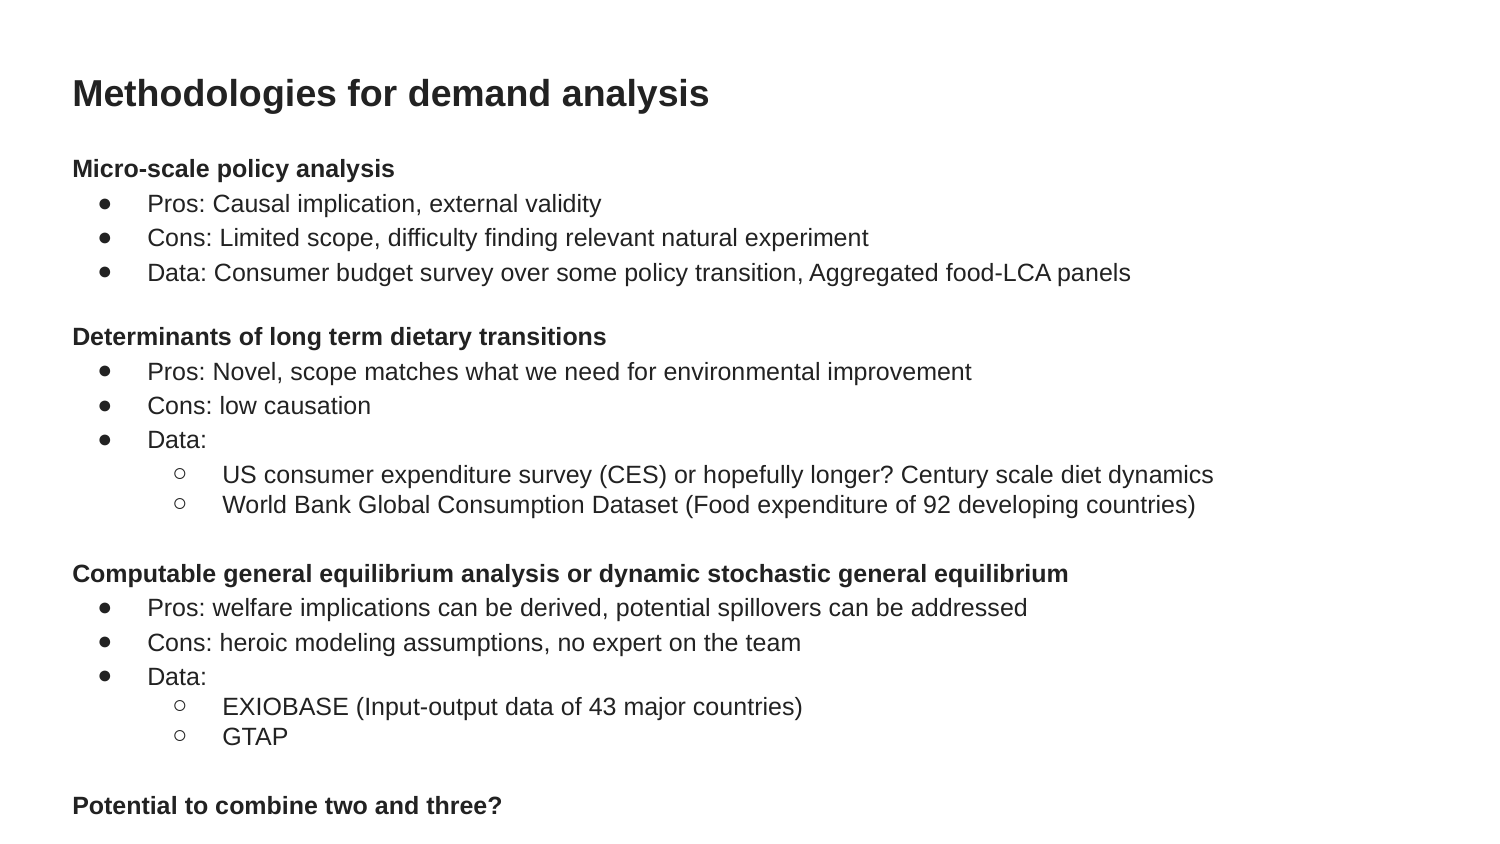

Methodologies for demand analysis

Micro-scale policy analysis
Pros: Causal implication, external validity
Cons: Limited scope, difficulty finding relevant natural experiment
Data: Consumer budget survey over some policy transition, Aggregated food-LCA panels

Determinants of long term dietary transitions
Pros: Novel, scope matches what we need for environmental improvement
Cons: low causation
Data:
US consumer expenditure survey (CES) or hopefully longer? Century scale diet dynamics
World Bank Global Consumption Dataset (Food expenditure of 92 developing countries)

Computable general equilibrium analysis or dynamic stochastic general equilibrium
Pros: welfare implications can be derived, potential spillovers can be addressed
Cons: heroic modeling assumptions, no expert on the team
Data:
EXIOBASE (Input-output data of 43 major countries)
GTAP

Potential to combine two and three?